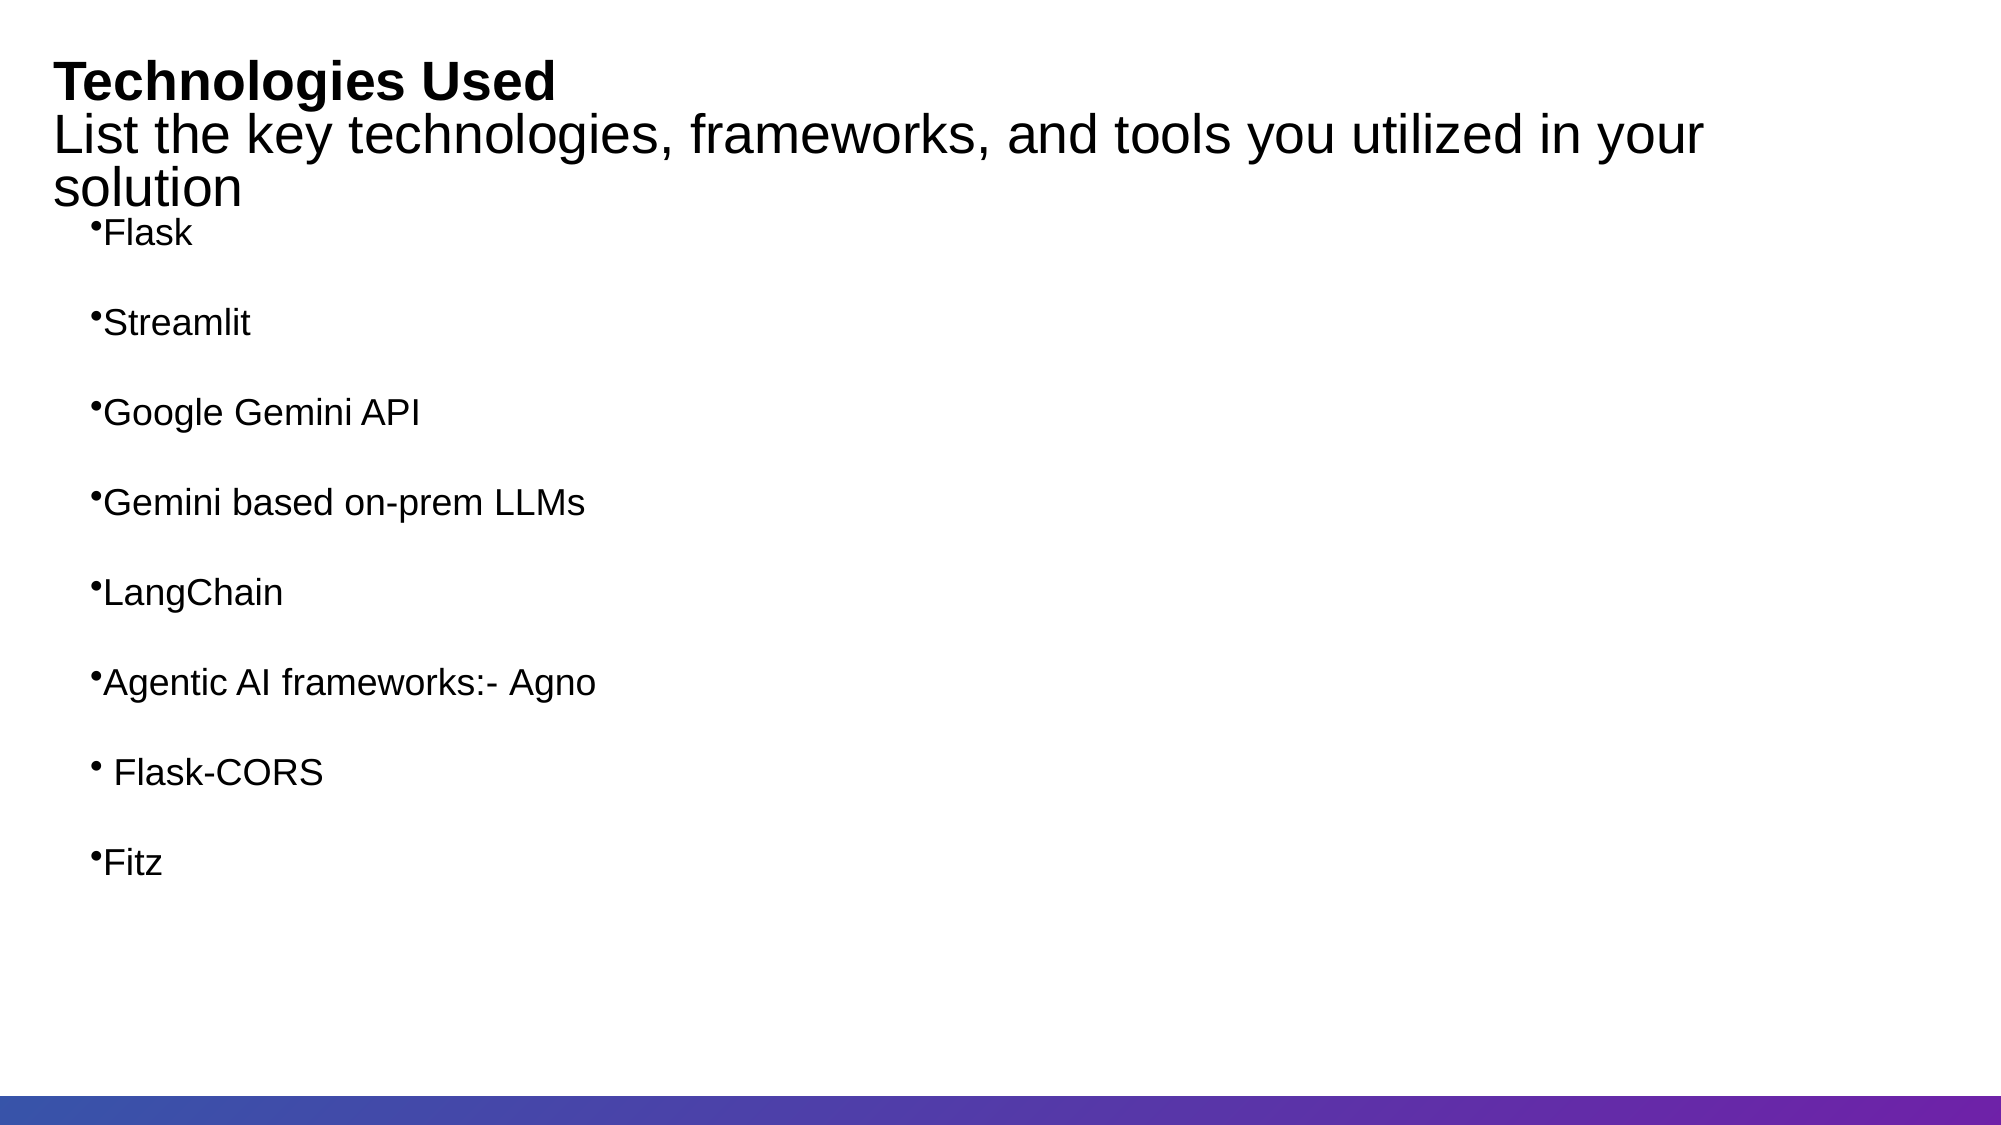

Technologies Used
List the key technologies, frameworks, and tools you utilized in your solution
Flask

Streamlit

Google Gemini API

Gemini based on-prem LLMs

LangChain

Agentic AI frameworks:- Agno

 Flask-CORS

Fitz